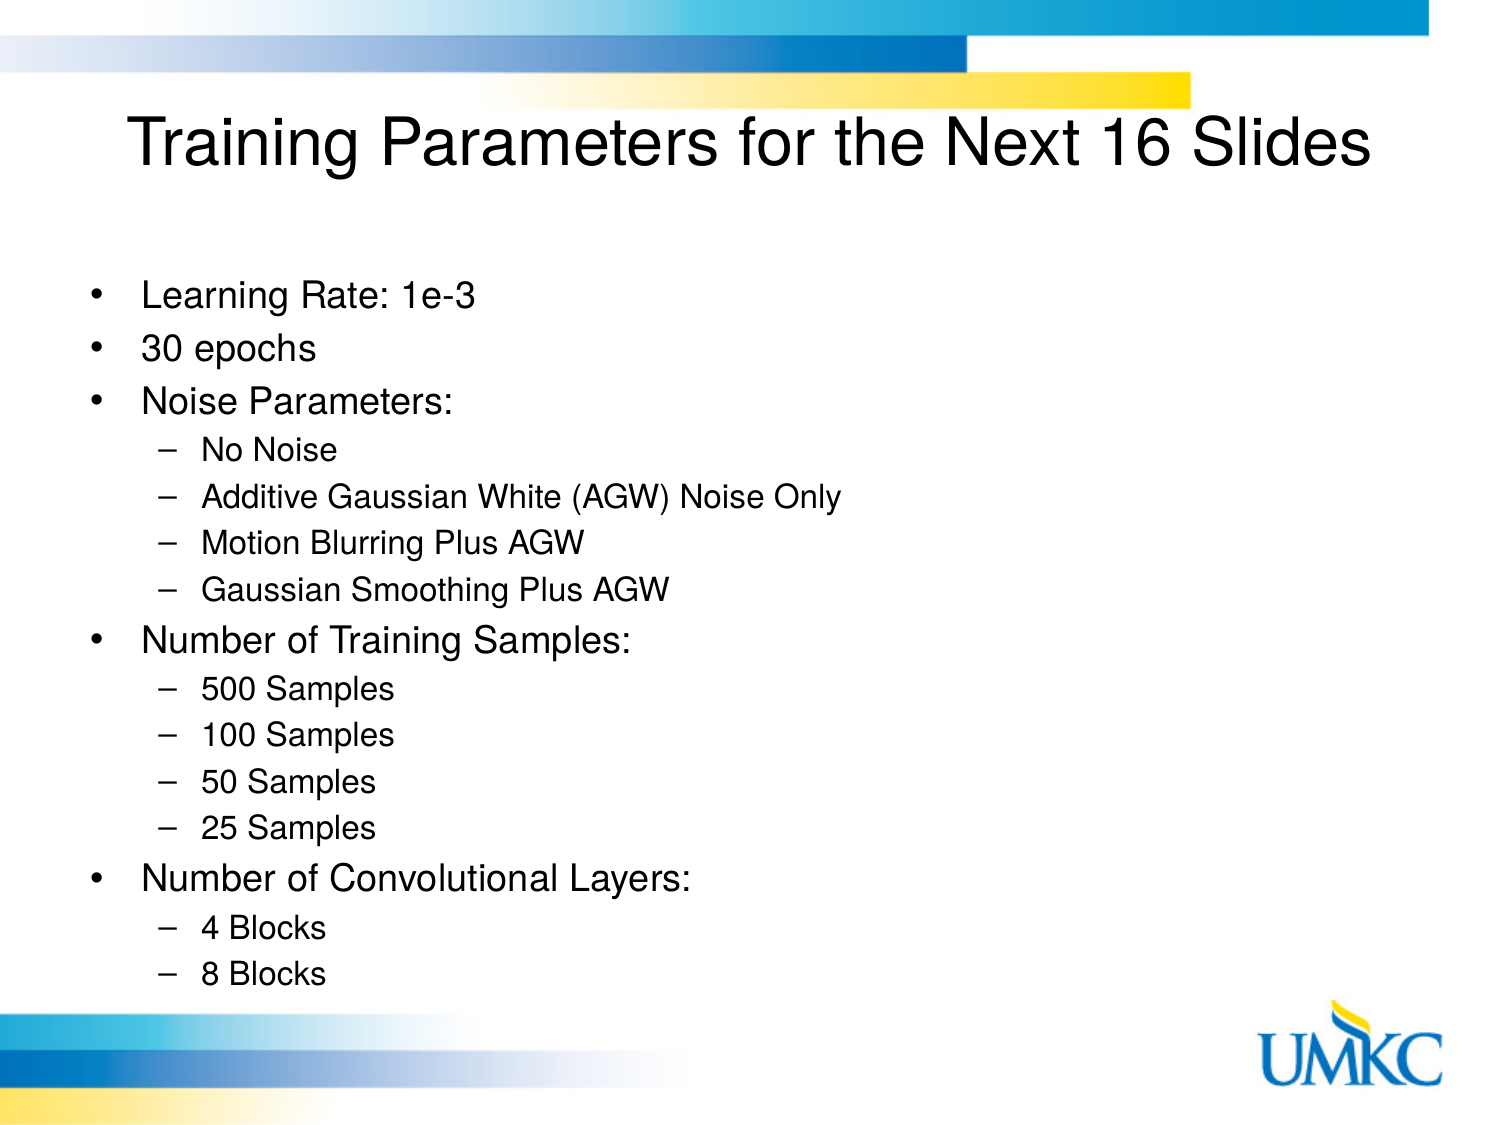

# Training Parameters for the Next 16 Slides
Learning Rate: 1e-3
30 epochs
Noise Parameters:
No Noise
Additive Gaussian White (AGW) Noise Only
Motion Blurring Plus AGW
Gaussian Smoothing Plus AGW
Number of Training Samples:
500 Samples
100 Samples
50 Samples
25 Samples
Number of Convolutional Layers:
4 Blocks
8 Blocks